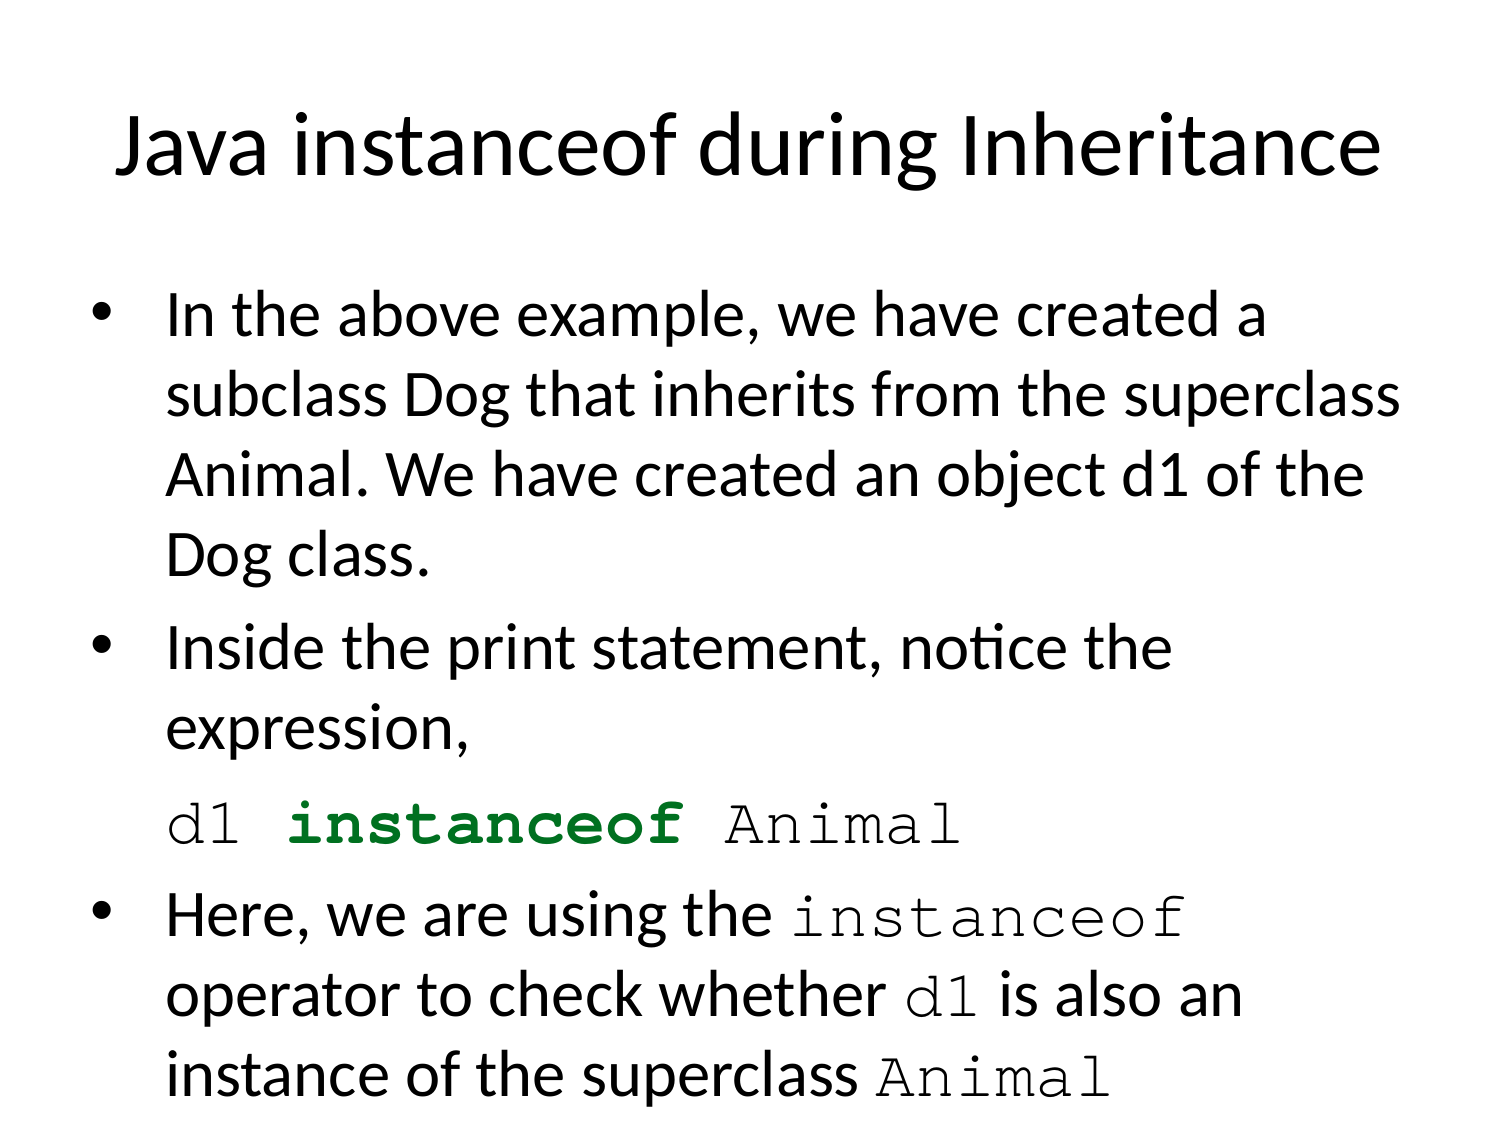

# Java instanceof during Inheritance
In the above example, we have created a subclass Dog that inherits from the superclass Animal. We have created an object d1 of the Dog class.
Inside the print statement, notice the expression,
d1 instanceof Animal
Here, we are using the instanceof operator to check whether d1 is also an instance of the superclass Animal